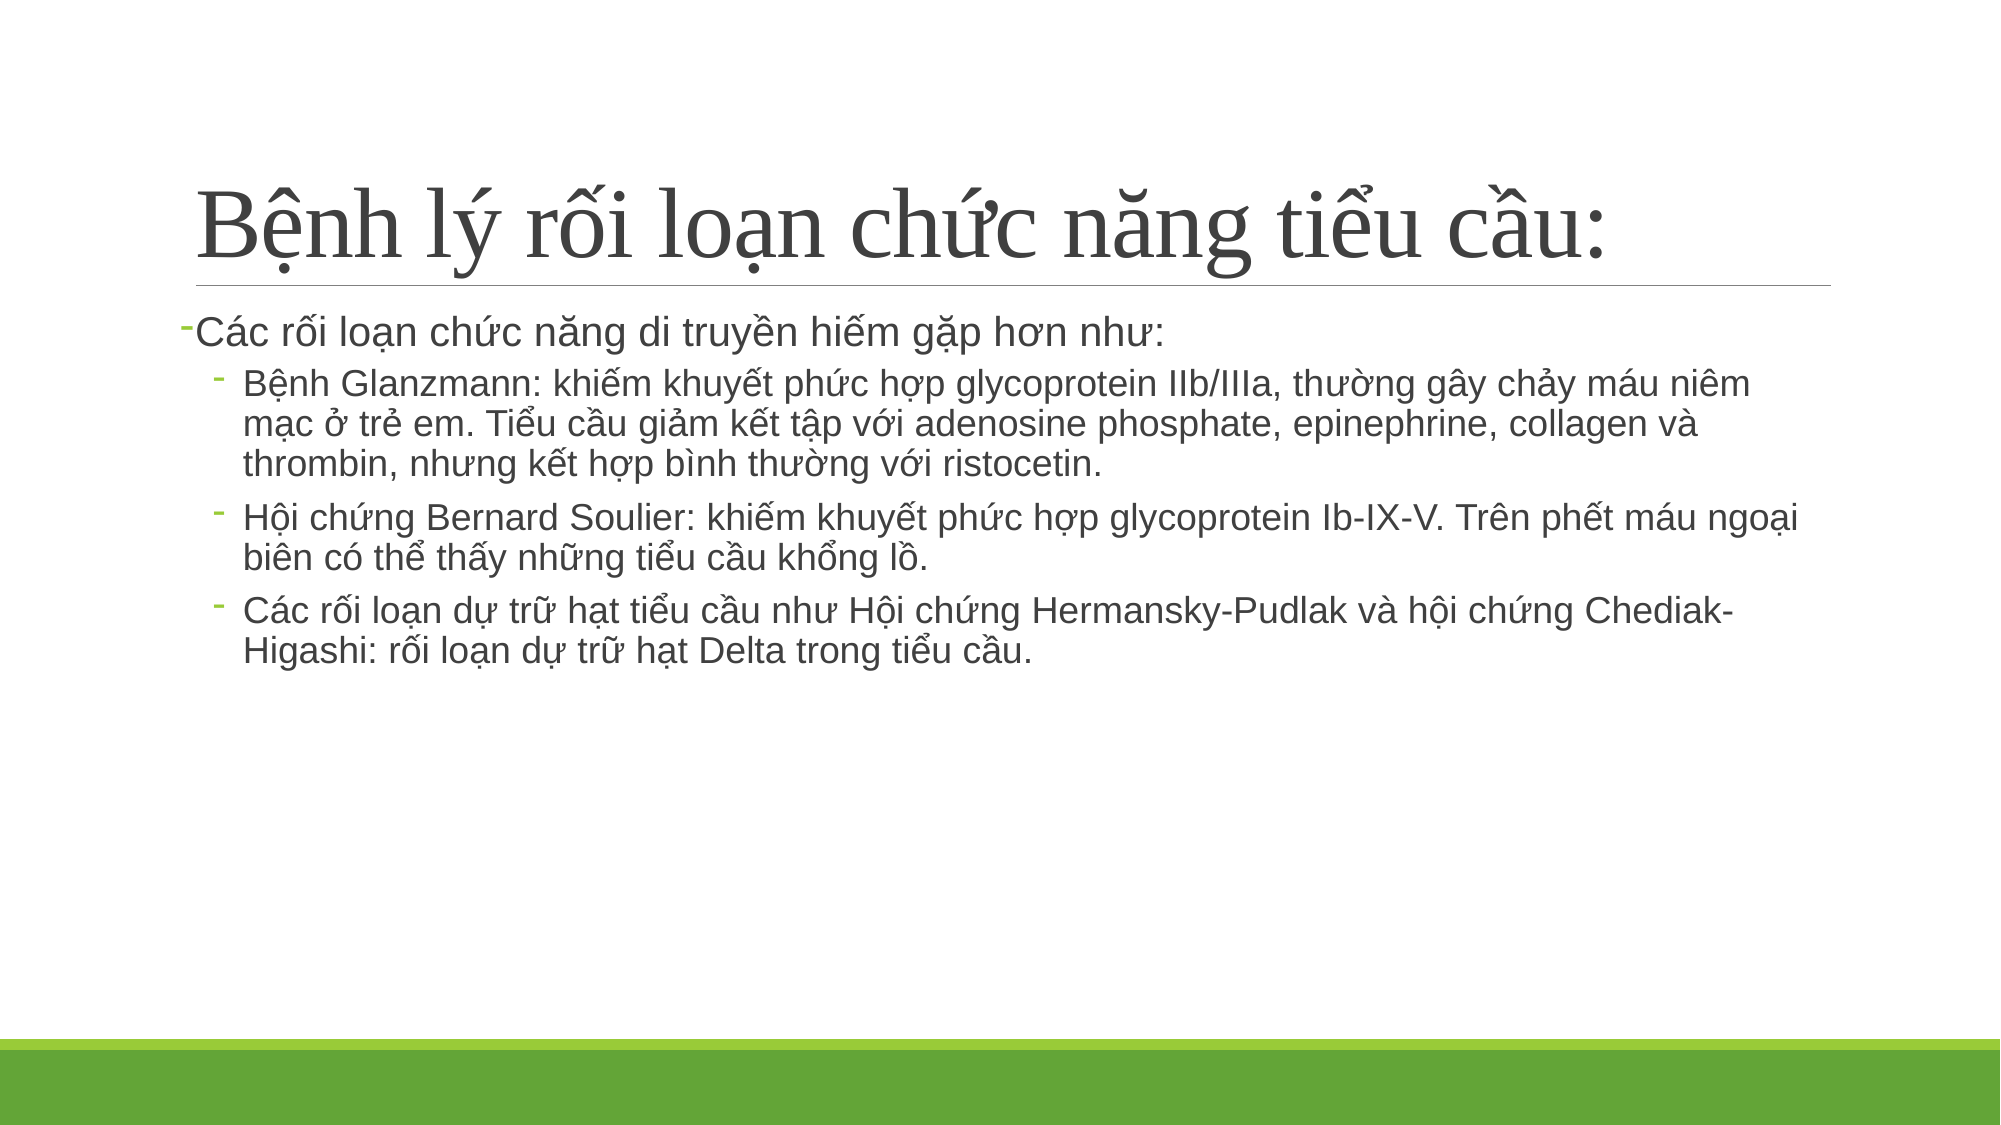

# Bệnh lý rối loạn chức năng tiểu cầu:
Các rối loạn chức năng di truyền hiếm gặp hơn như:
Bệnh Glanzmann: khiếm khuyết phức hợp glycoprotein IIb/IIIa, thường gây chảy máu niêm mạc ở trẻ em. Tiểu cầu giảm kết tập với adenosine phosphate, epinephrine, collagen và thrombin, nhưng kết hợp bình thường với ristocetin.
Hội chứng Bernard Soulier: khiếm khuyết phức hợp glycoprotein Ib-IX-V. Trên phết máu ngoại biên có thể thấy những tiểu cầu khổng lồ.
Các rối loạn dự trữ hạt tiểu cầu như Hội chứng Hermansky-Pudlak và hội chứng Chediak-Higashi: rối loạn dự trữ hạt Delta trong tiểu cầu.